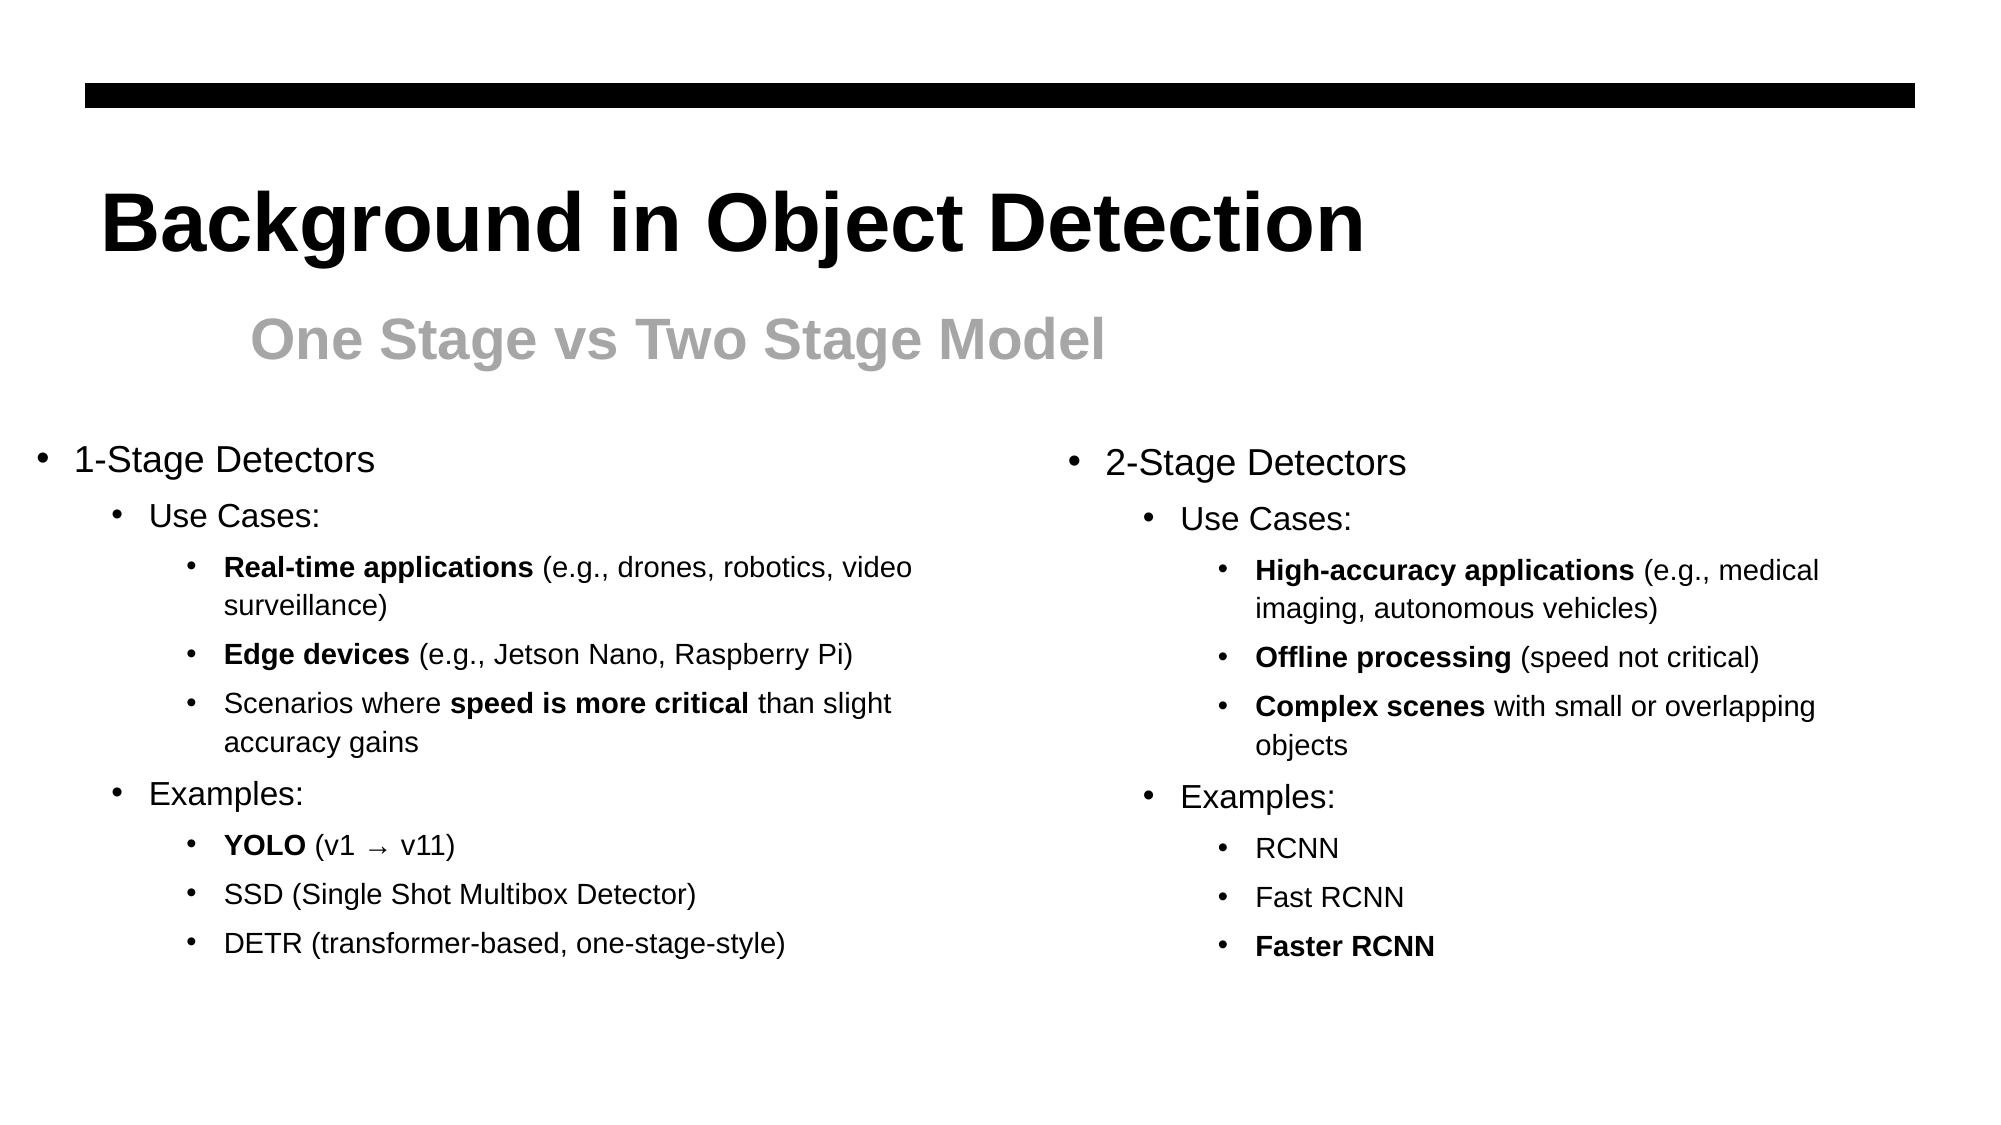

# Background in Object Detection One Stage vs Two Stage Model
1-Stage Detectors
Use Cases:
Real-time applications (e.g., drones, robotics, video surveillance)
Edge devices (e.g., Jetson Nano, Raspberry Pi)
Scenarios where speed is more critical than slight accuracy gains
Examples:
YOLO (v1 → v11)
SSD (Single Shot Multibox Detector)
DETR (transformer-based, one-stage-style)

2-Stage Detectors
Use Cases:
High-accuracy applications (e.g., medical imaging, autonomous vehicles)
Offline processing (speed not critical)
Complex scenes with small or overlapping objects
Examples:
RCNN
Fast RCNN
Faster RCNN